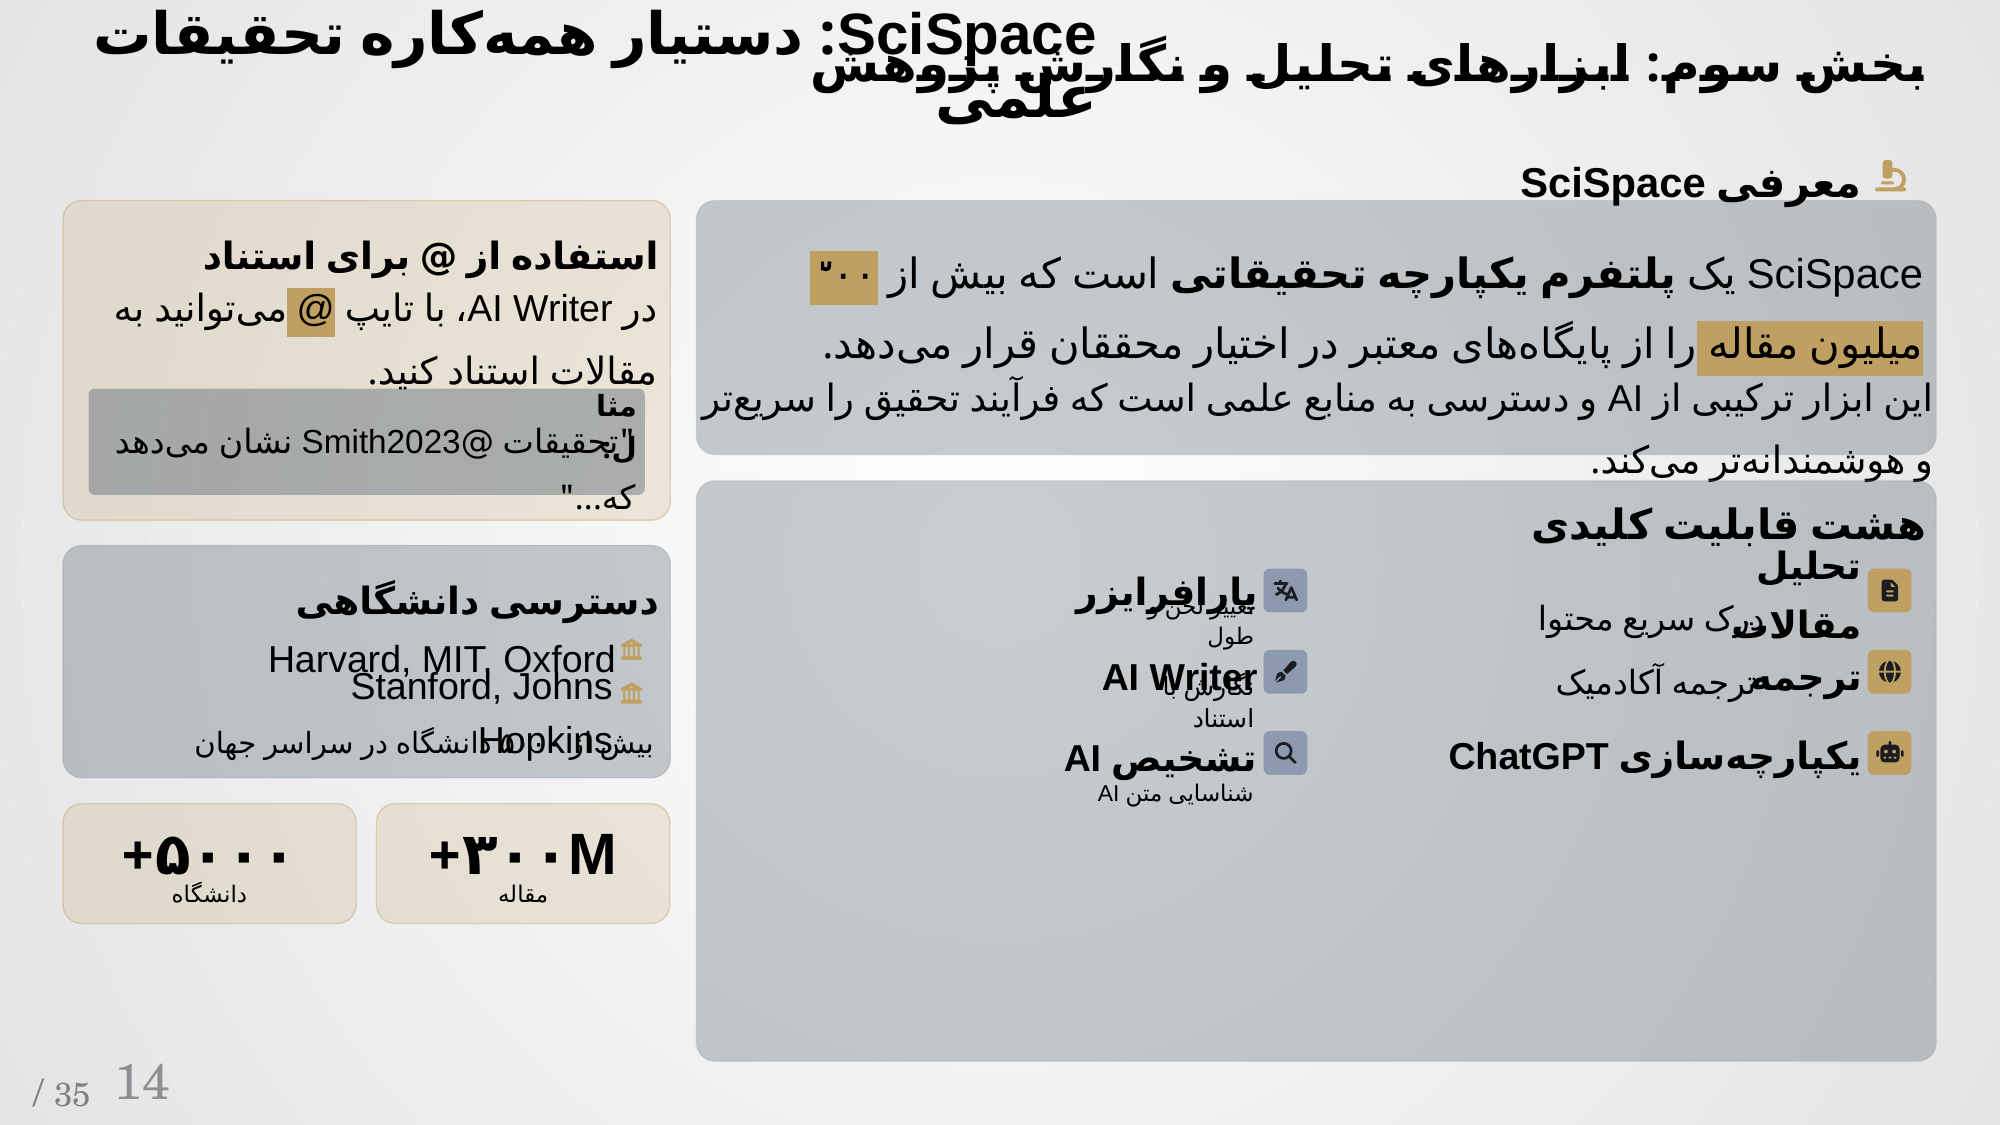

SciSpace: دستیار همه‌کاره تحقیقات علمی
بخش سوم: ابزارهای تحلیل و نگارش پژوهش
معرفی SciSpace

SciSpace یک پلتفرم یکپارچه تحقیقاتی است که بیش از ۳۰۰ میلیون مقاله را از پایگاه‌های معتبر در اختیار محققان قرار می‌دهد.
استفاده از @ برای استناد
در AI Writer، با تایپ @ می‌توانید به مقالات استناد کنید.
این ابزار ترکیبی از AI و دسترسی به منابع علمی است که فرآیند تحقیق را سریع‌تر و هوشمندانه‌تر می‌کند.

مثال:
"تحقیقات @Smith2023 نشان می‌دهد که..."

هشت قابلیت کلیدی

پارافرایزر

تحلیل مقالات

دسترسی دانشگاهی

درک سریع محتوا
تغییر لحن و طول
Harvard, MIT, Oxford

AI Writer

ترجمه

ترجمه آکادمیک

نگارش با استناد
Stanford, Johns Hopkins
تشخیص AI
بیش از ۵۰۰۰ دانشگاه در سراسر جهان

یکپارچه‌سازی ChatGPT

شناسایی متن AI

۵۰۰۰+
۳۰۰M+
دانشگاه
مقاله
14